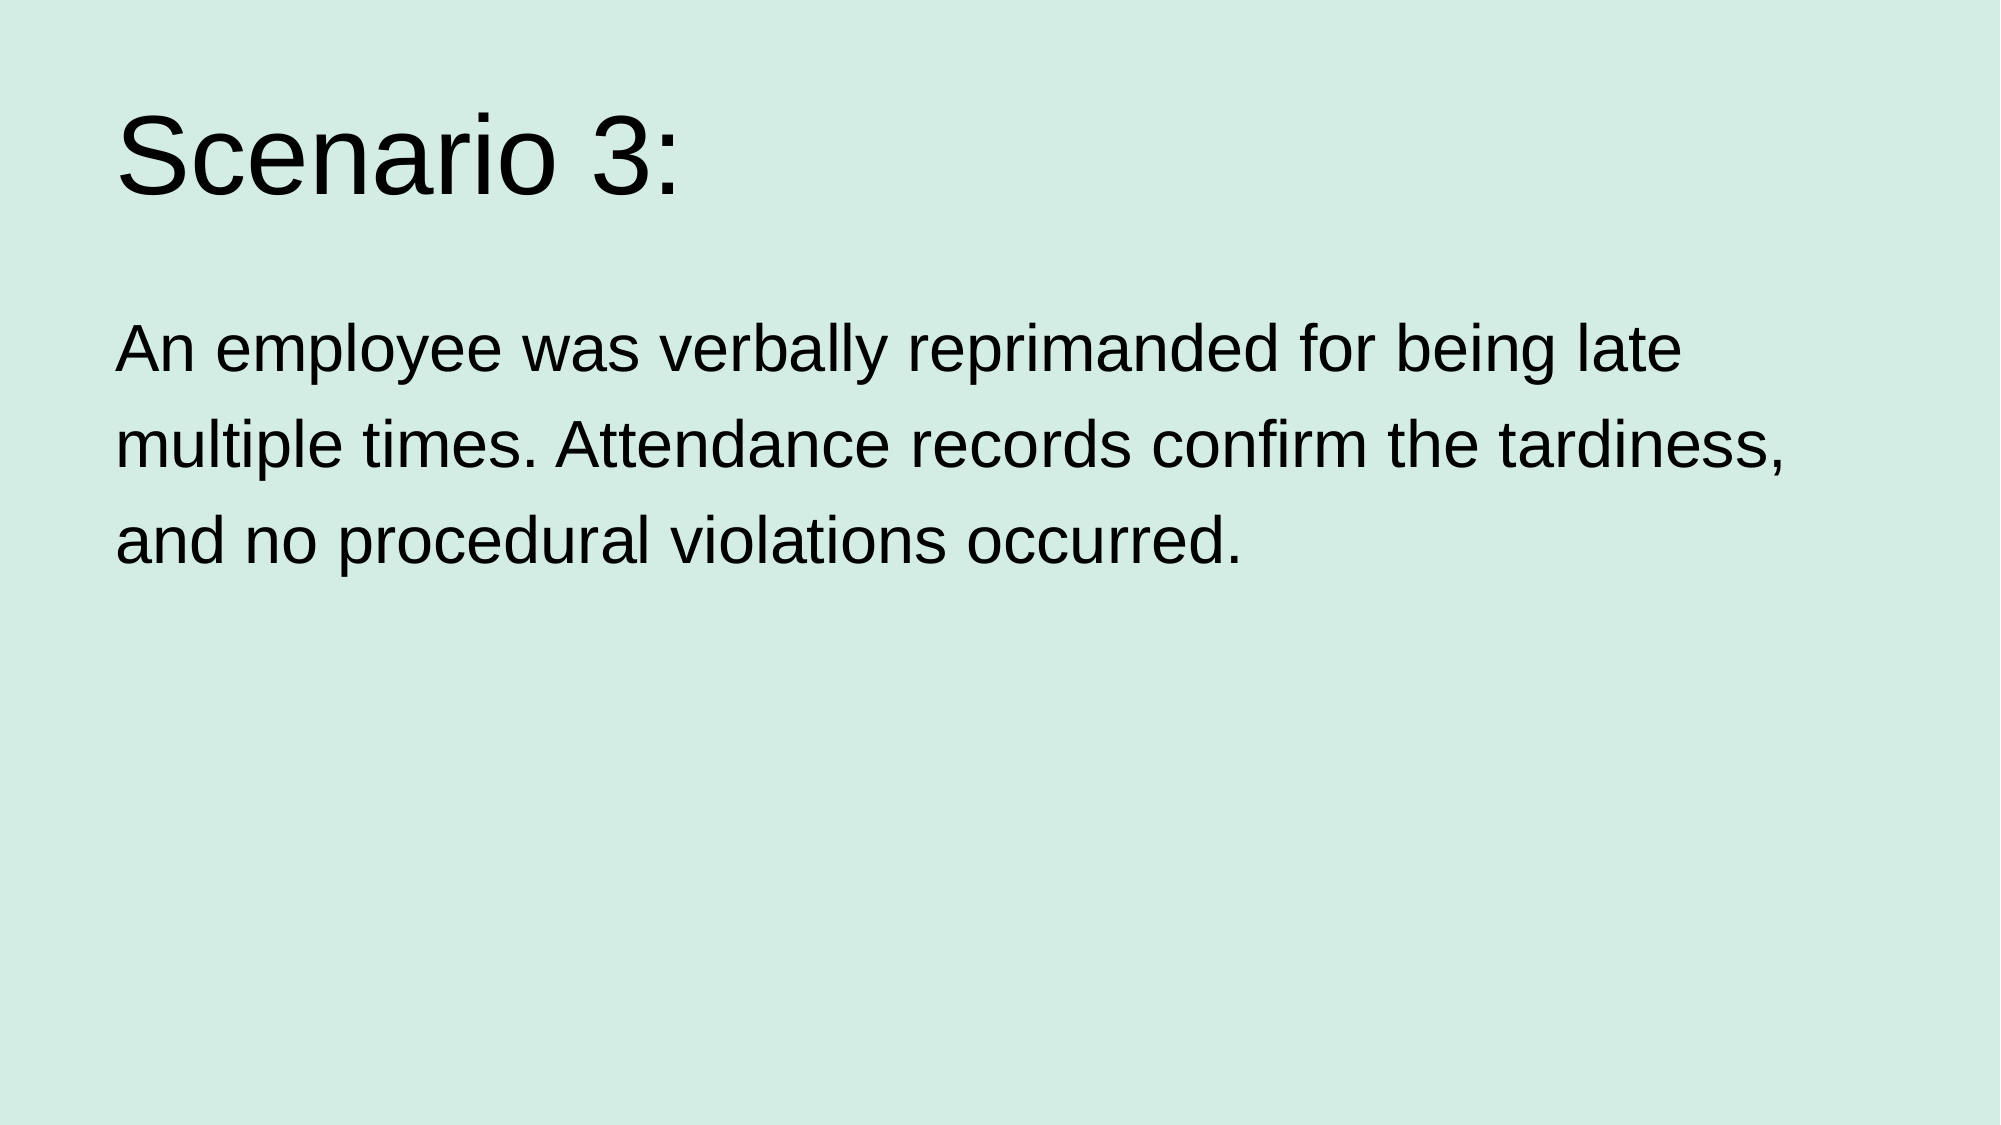

# Scenario 3:
An employee was verbally reprimanded for being late multiple times. Attendance records confirm the tardiness, and no procedural violations occurred.